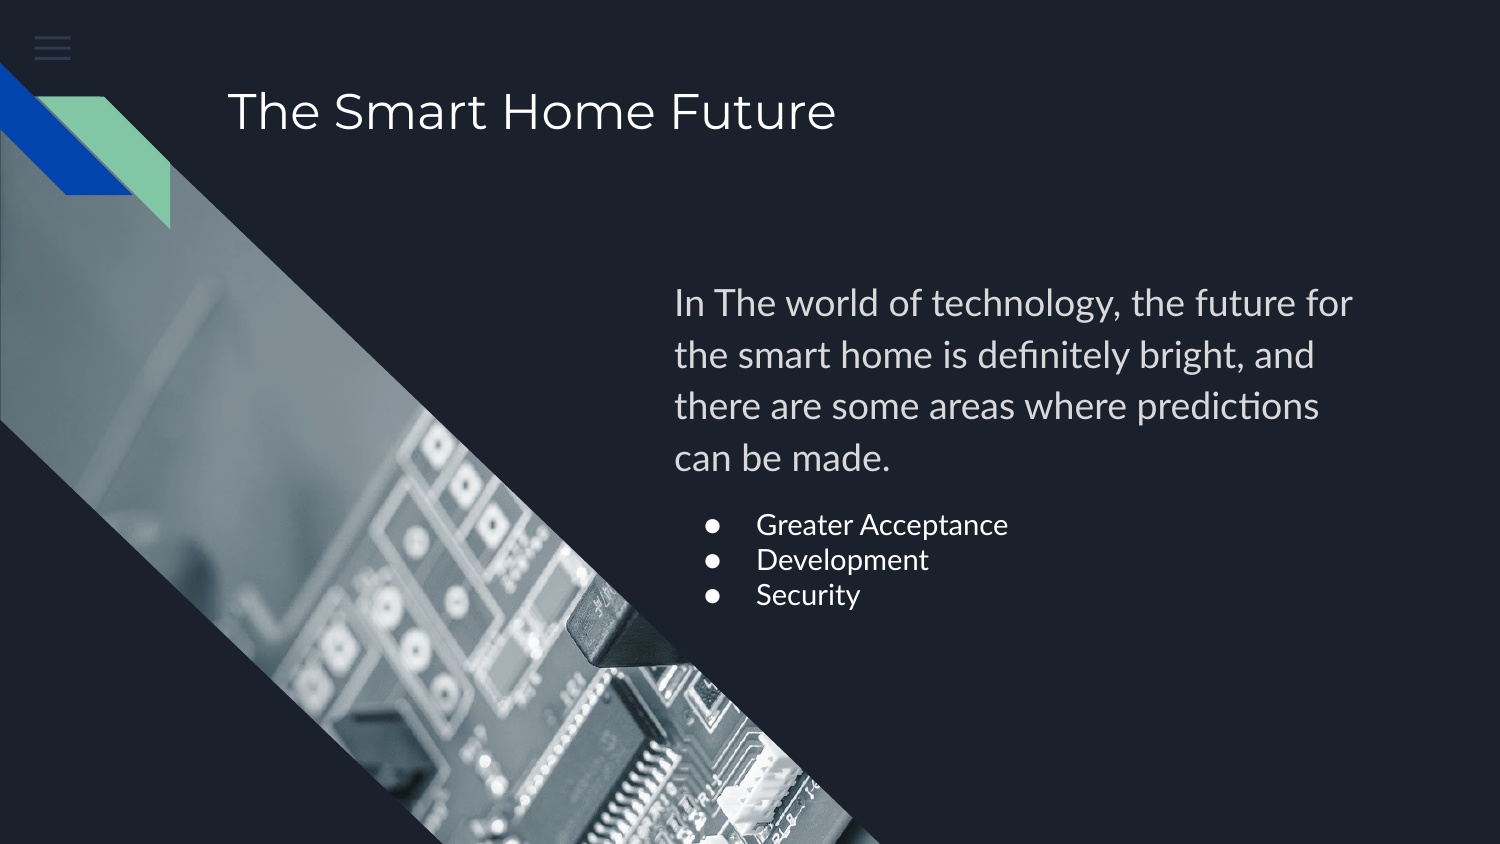

# The Smart Home Future
In The world of technology, the future for the smart home is definitely bright, and there are some areas where predictions can be made.
Greater Acceptance
Development
Security